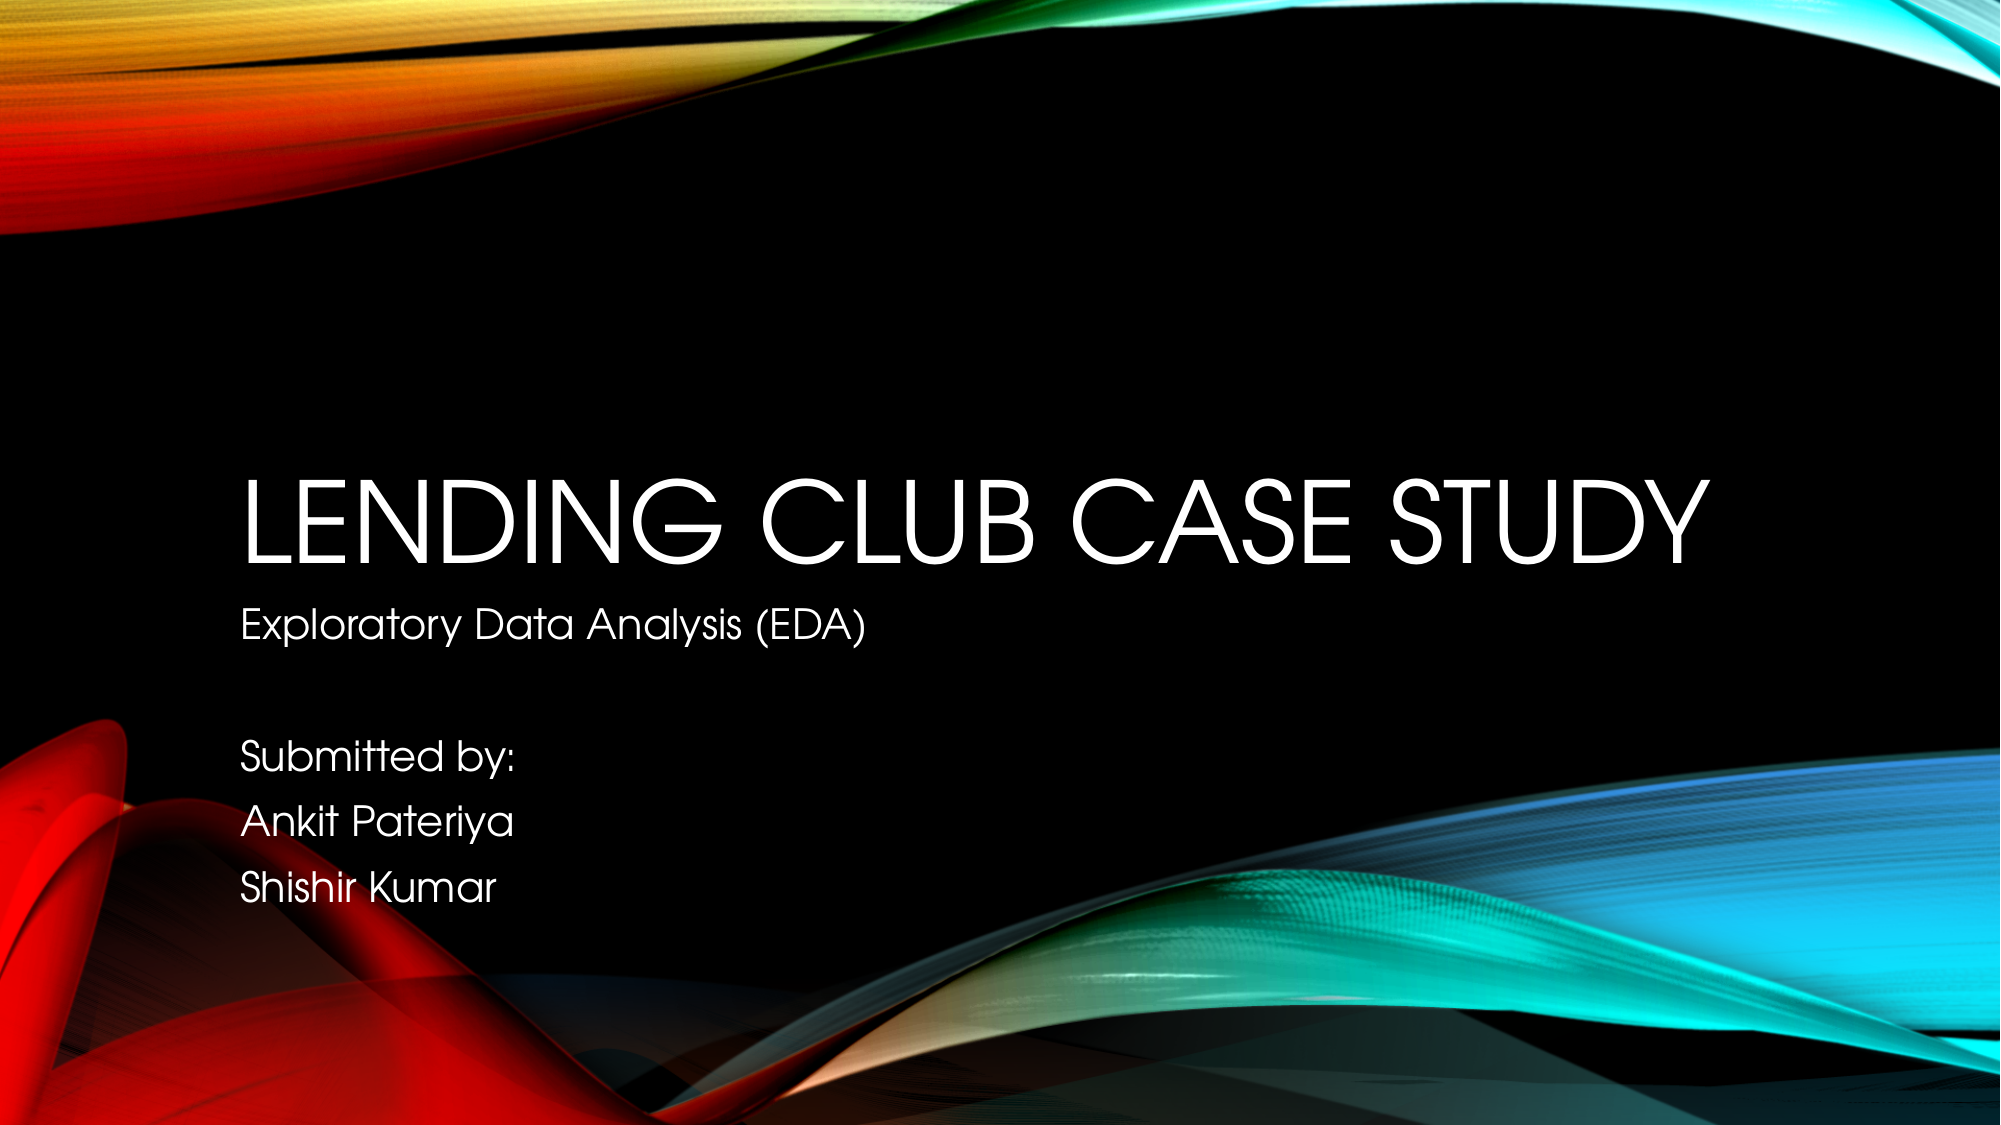

# Lending club case study
Exploratory Data Analysis (EDA)

Submitted by:
Ankit Pateriya
Shishir Kumar